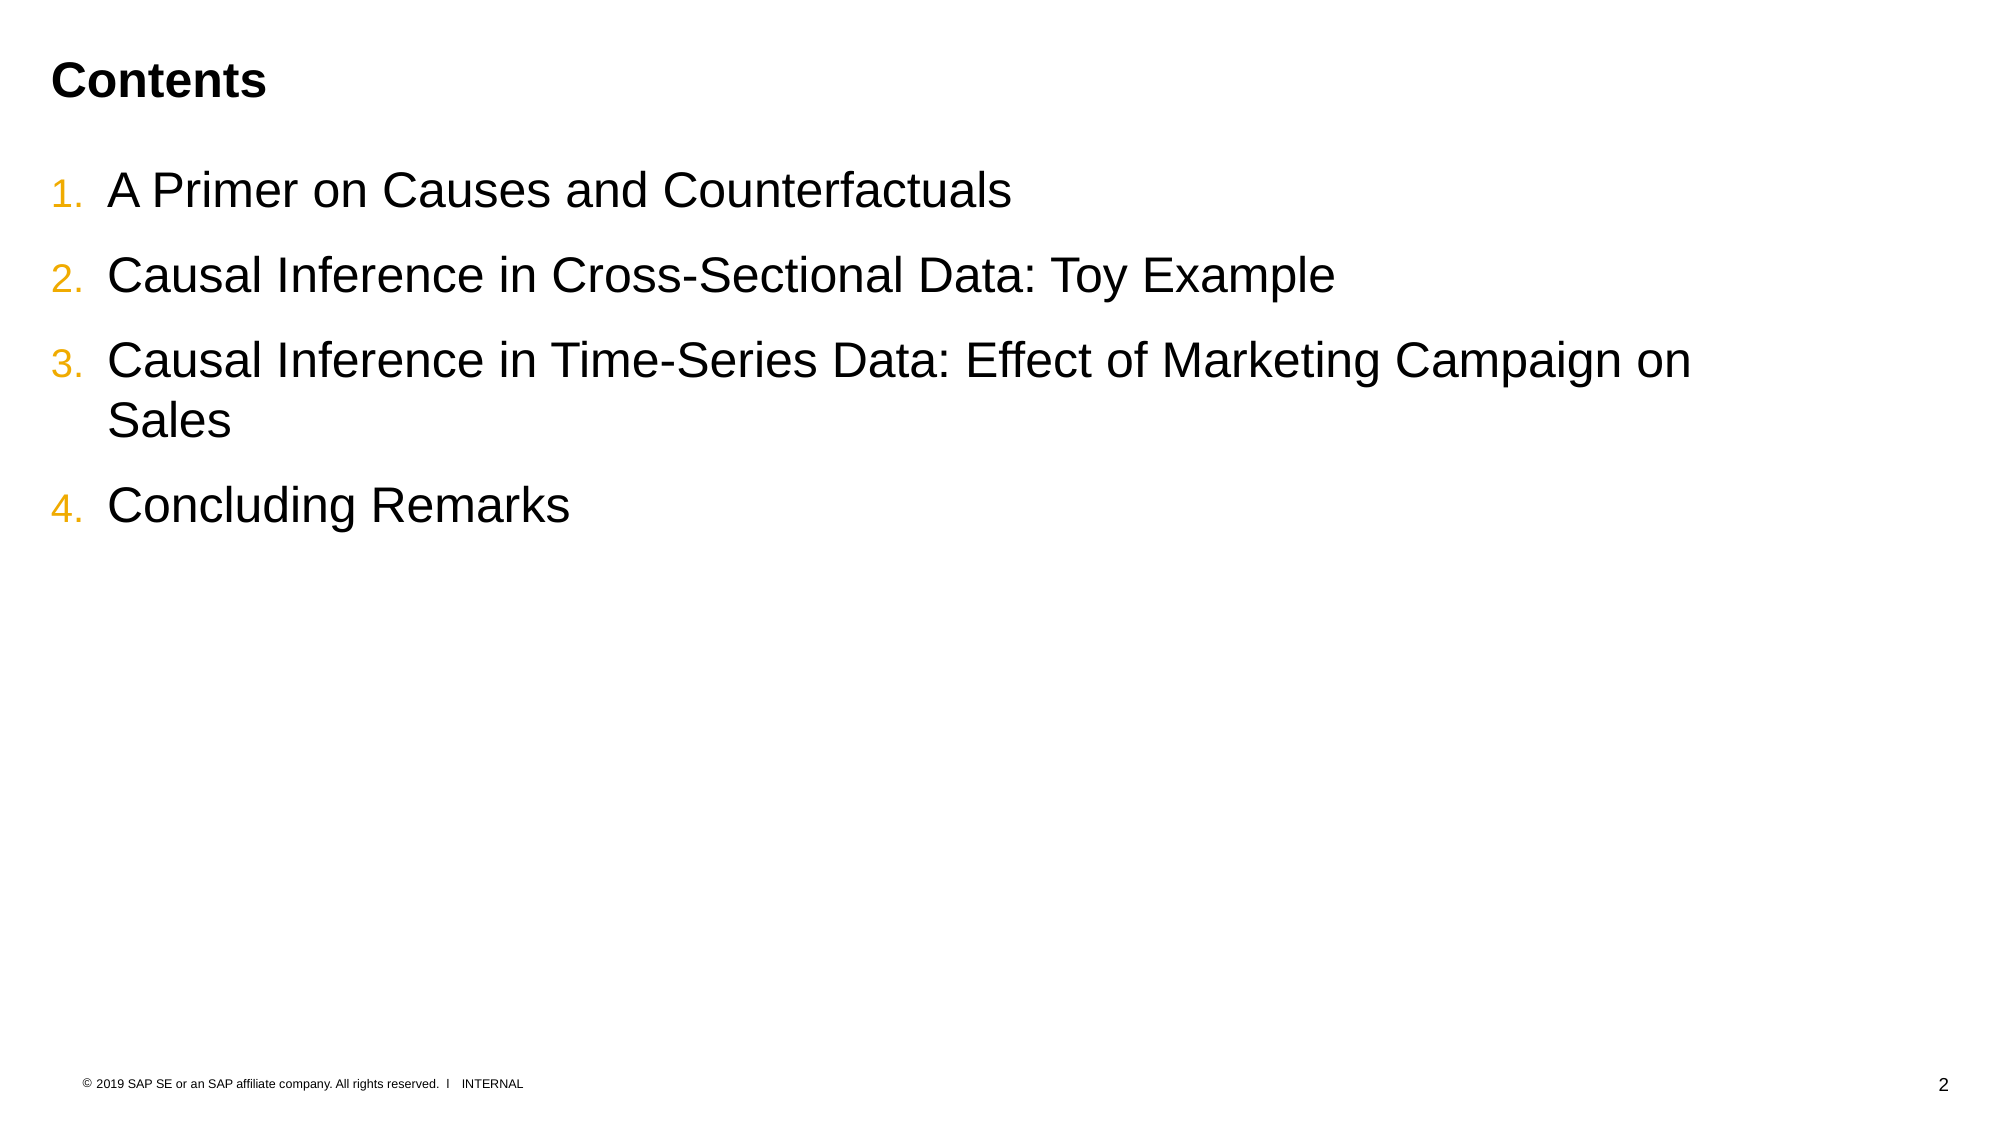

# Contents
A Primer on Causes and Counterfactuals
Causal Inference in Cross-Sectional Data: Toy Example
Causal Inference in Time-Series Data: Effect of Marketing Campaign on Sales
Concluding Remarks